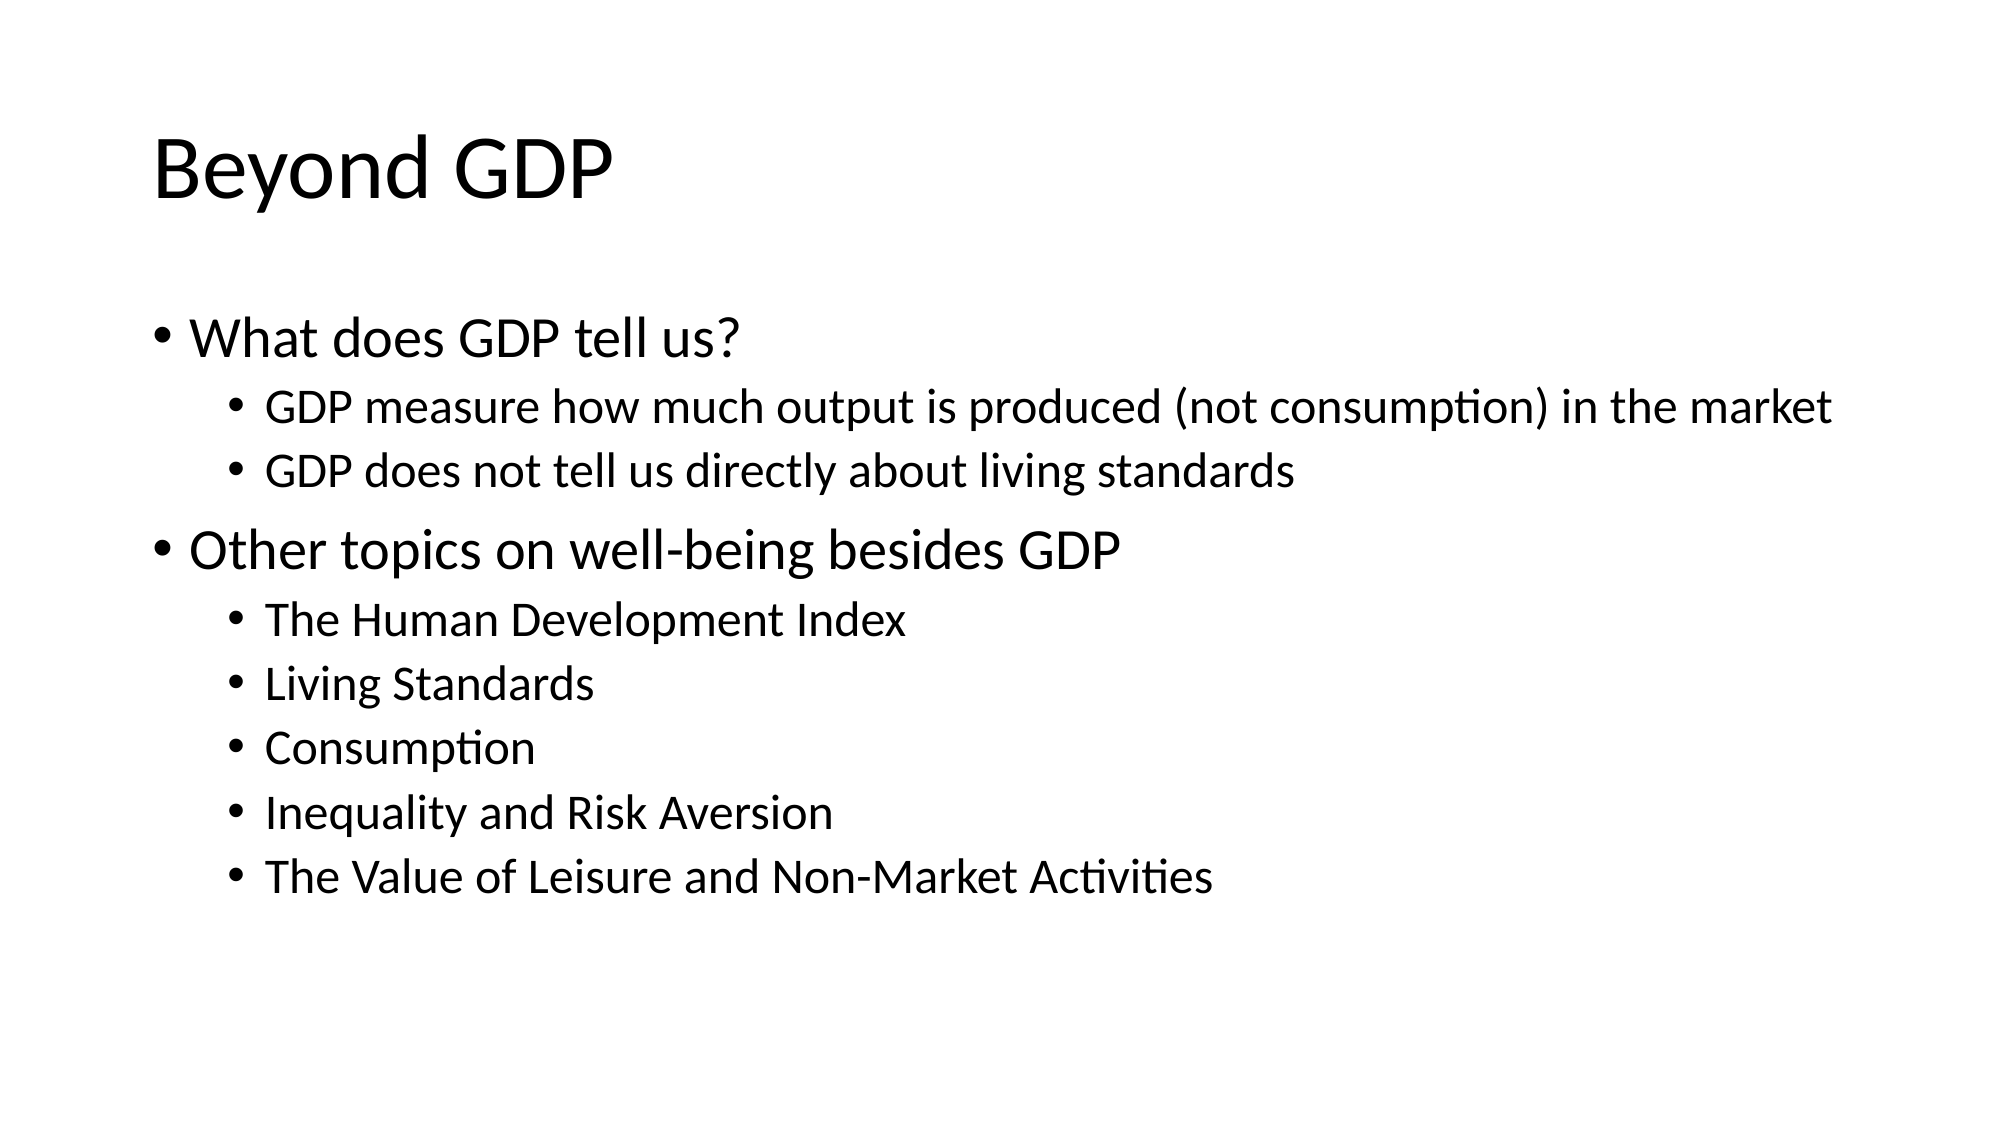

# Beyond GDP
What does GDP tell us?
GDP measure how much output is produced (not consumption) in the market
GDP does not tell us directly about living standards
Other topics on well-being besides GDP
The Human Development Index
Living Standards
Consumption
Inequality and Risk Aversion
The Value of Leisure and Non-Market Activities